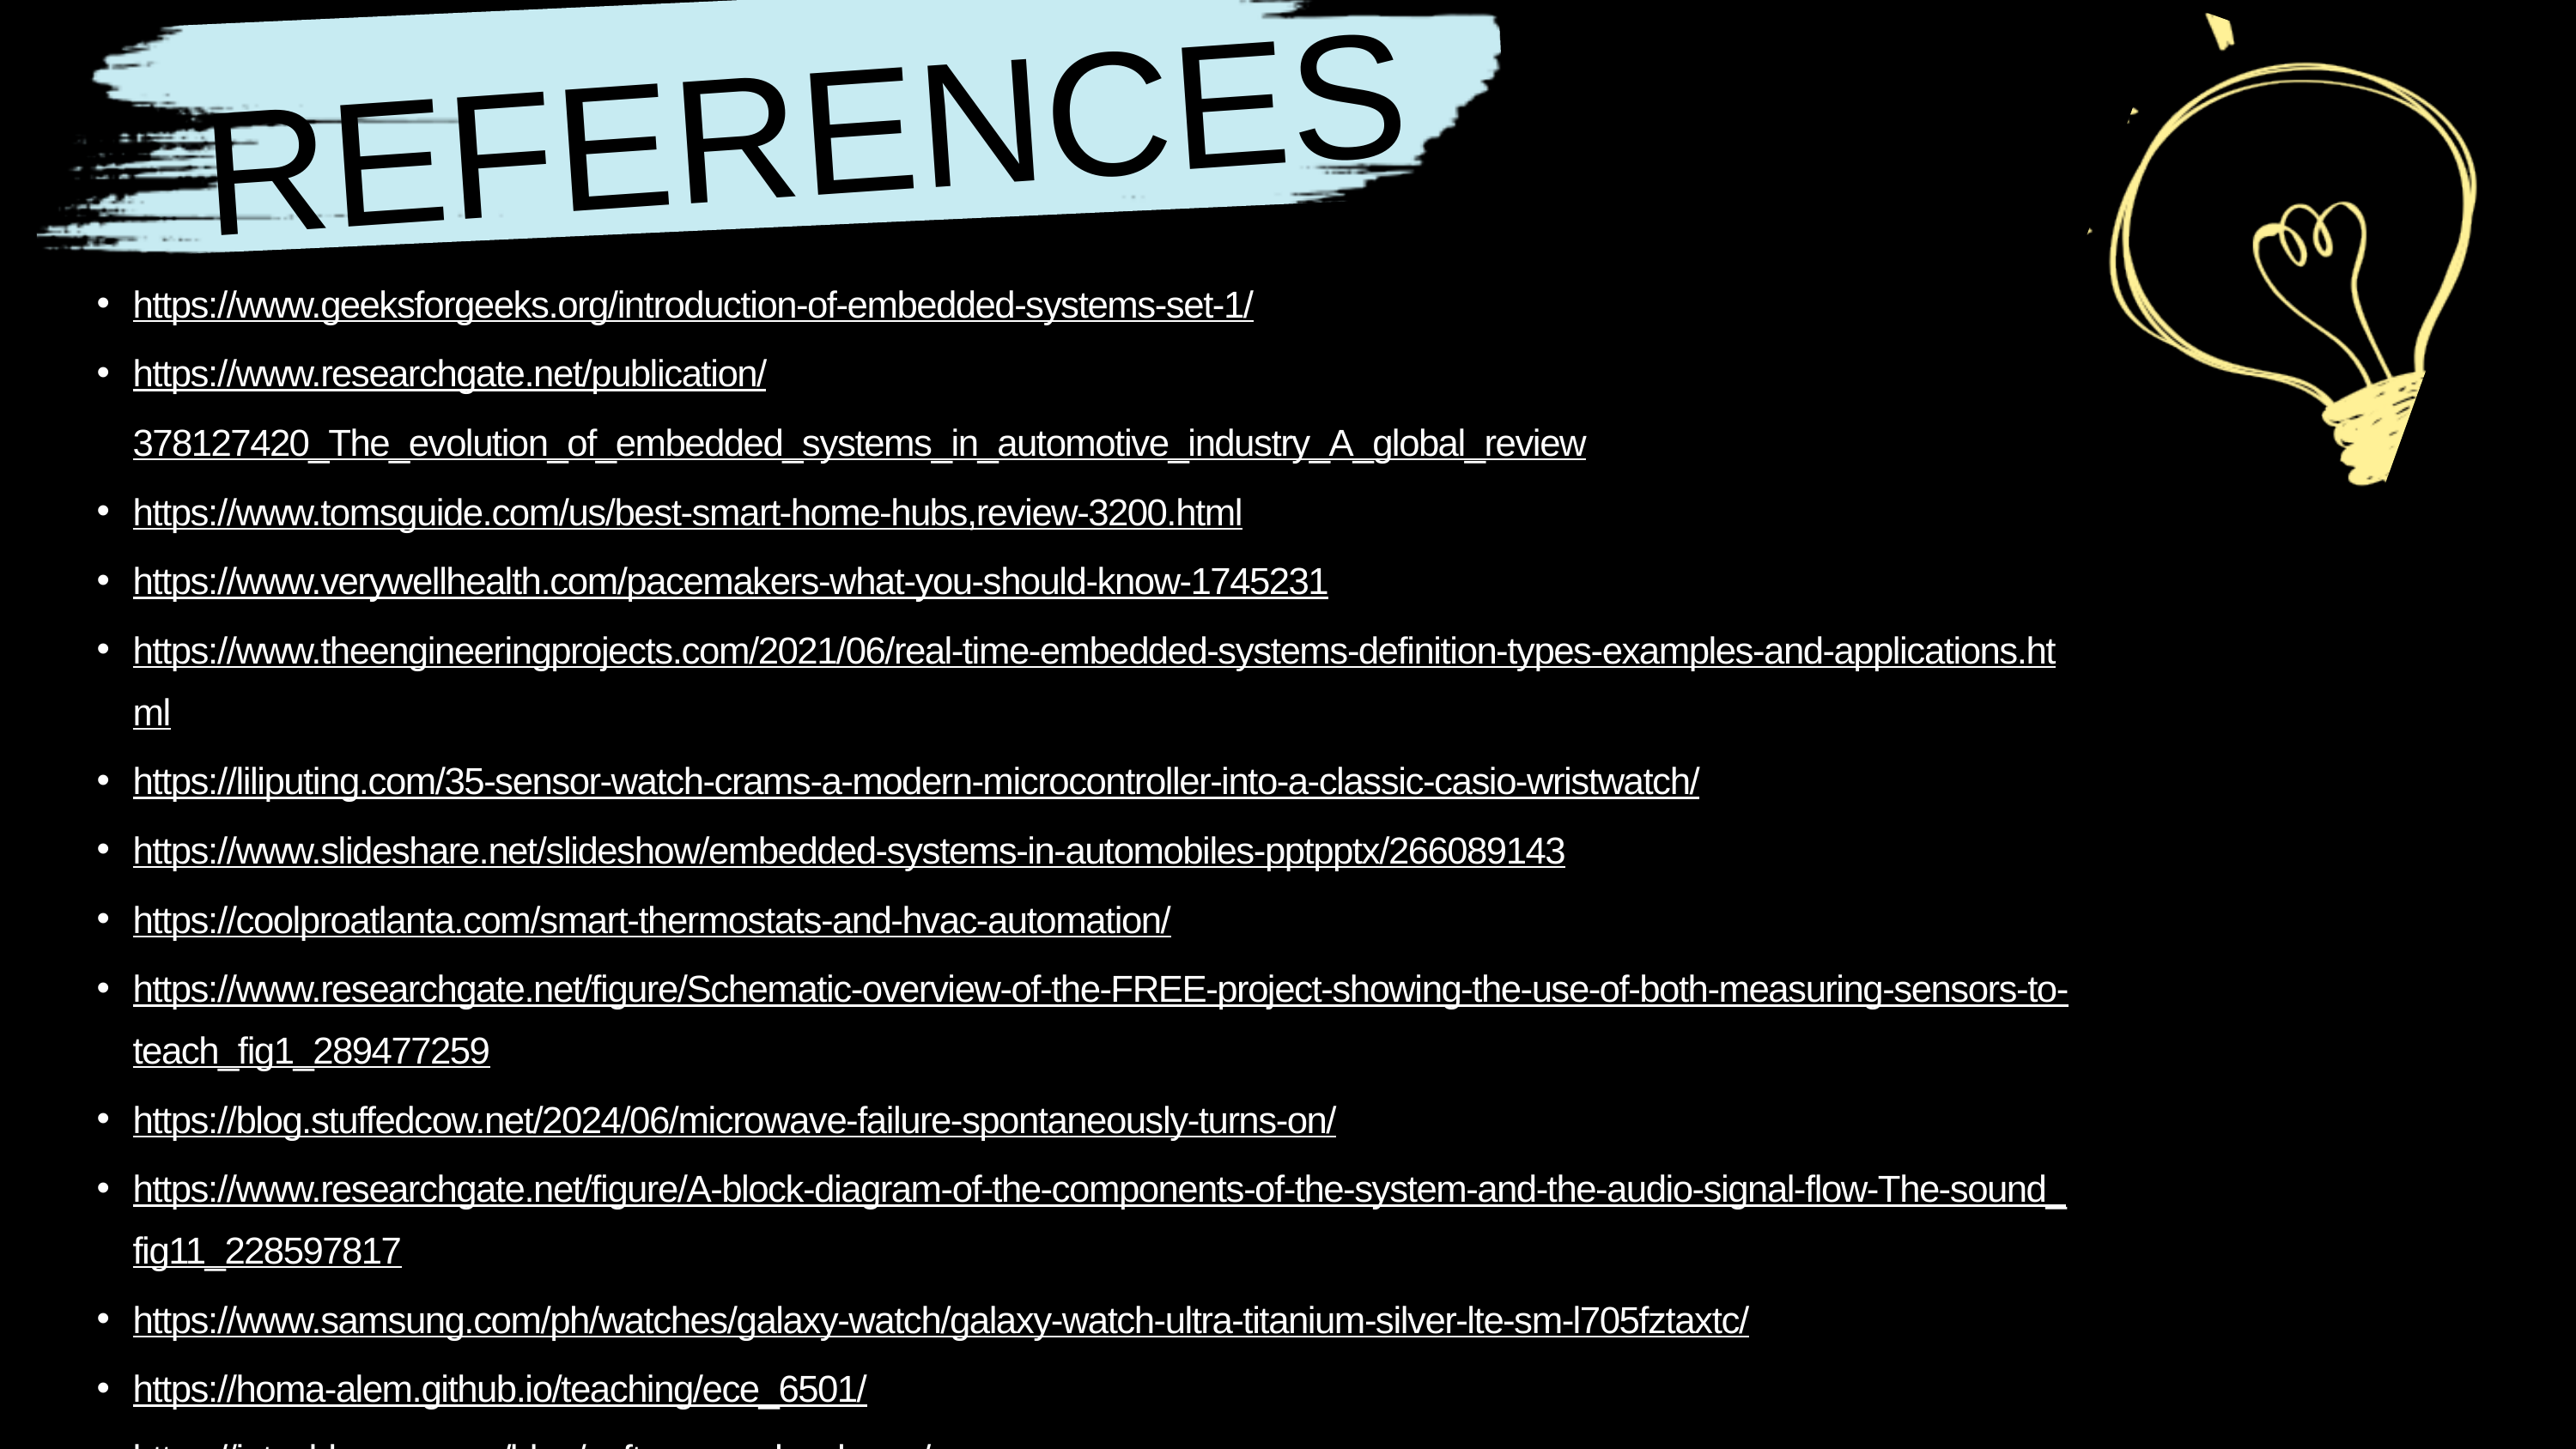

REFERENCES
https://www.geeksforgeeks.org/introduction-of-embedded-systems-set-1/
https://www.researchgate.net/publication/378127420_The_evolution_of_embedded_systems_in_automotive_industry_A_global_review
https://www.tomsguide.com/us/best-smart-home-hubs,review-3200.html
https://www.verywellhealth.com/pacemakers-what-you-should-know-1745231
https://www.theengineeringprojects.com/2021/06/real-time-embedded-systems-definition-types-examples-and-applications.html
https://liliputing.com/35-sensor-watch-crams-a-modern-microcontroller-into-a-classic-casio-wristwatch/
https://www.slideshare.net/slideshow/embedded-systems-in-automobiles-pptpptx/266089143
https://coolproatlanta.com/smart-thermostats-and-hvac-automation/
https://www.researchgate.net/figure/Schematic-overview-of-the-FREE-project-showing-the-use-of-both-measuring-sensors-to-teach_fig1_289477259
https://blog.stuffedcow.net/2024/06/microwave-failure-spontaneously-turns-on/
https://www.researchgate.net/figure/A-block-diagram-of-the-components-of-the-system-and-the-audio-signal-flow-The-sound_fig11_228597817
https://www.samsung.com/ph/watches/galaxy-watch/galaxy-watch-ultra-titanium-silver-lte-sm-l705fztaxtc/
https://homa-alem.github.io/teaching/ece_6501/
https://intechhouse.com/blog/software-vs-hardware/